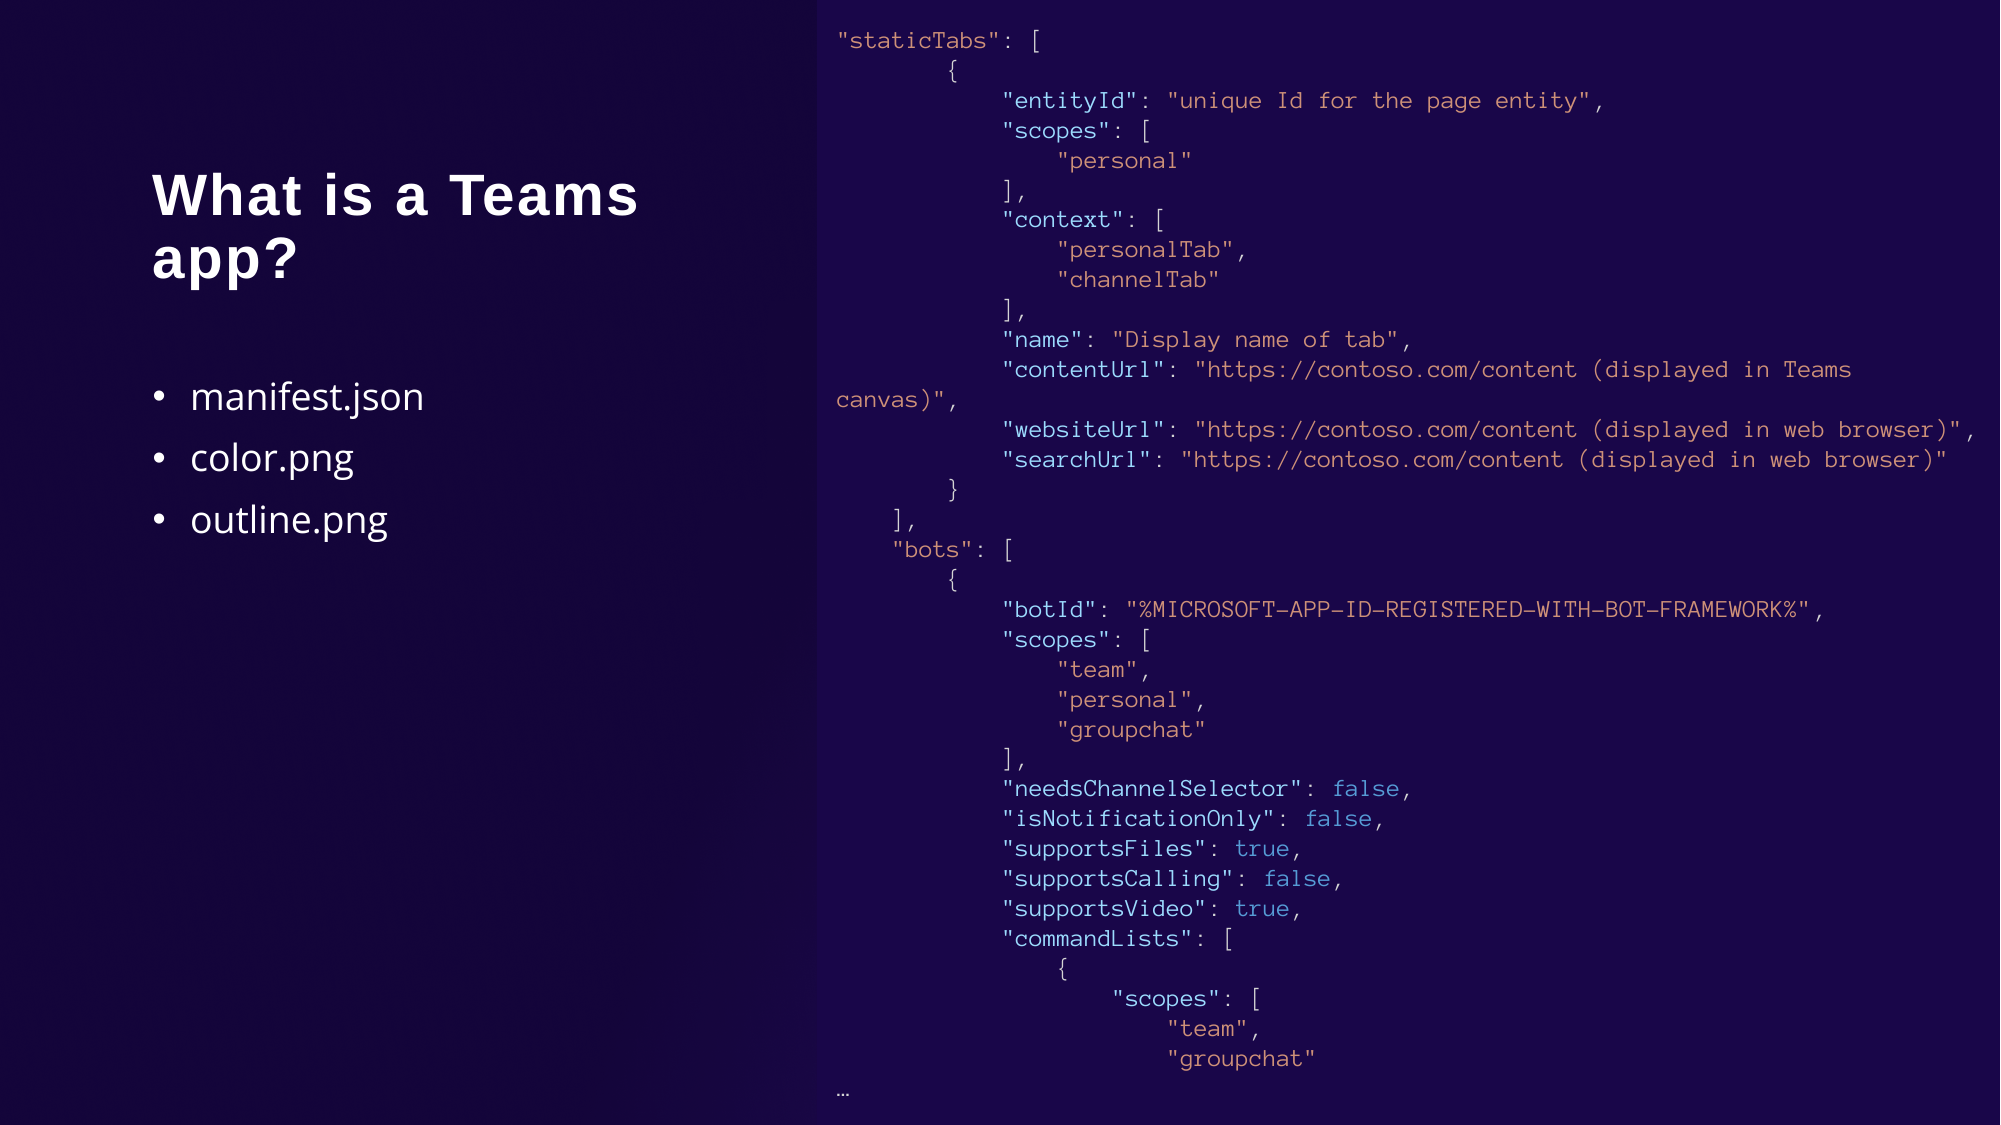

"staticTabs": [
        {
            "entityId": "unique Id for the page entity",
            "scopes": [
                "personal"
            ],
            "context": [
                "personalTab",
                "channelTab"
            ],
            "name": "Display name of tab",
            "contentUrl": "https://contoso.com/content (displayed in Teams canvas)",
            "websiteUrl": "https://contoso.com/content (displayed in web browser)",
            "searchUrl": "https://contoso.com/content (displayed in web browser)"
        }
    ],
    "bots": [
        {
            "botId": "%MICROSOFT-APP-ID-REGISTERED-WITH-BOT-FRAMEWORK%",
            "scopes": [
                "team",
                "personal",
                "groupchat"
            ],
            "needsChannelSelector": false,
            "isNotificationOnly": false,
            "supportsFiles": true,
            "supportsCalling": false,
            "supportsVideo": true,
            "commandLists": [
                {
                    "scopes": [
                        "team",
                        "groupchat"
…
# What is a Teams app?
manifest.json
color.png
outline.png